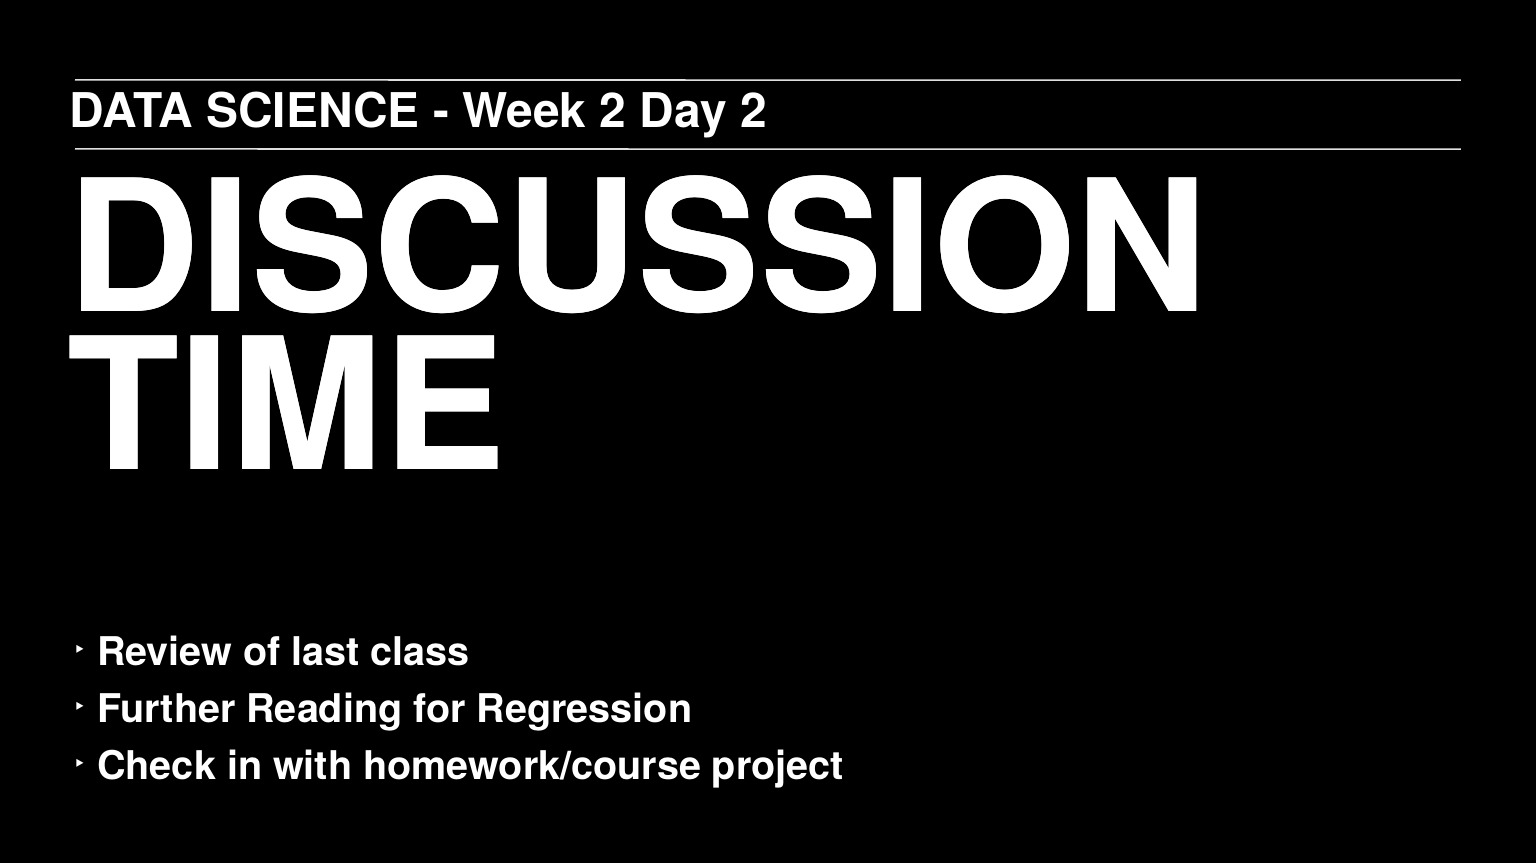

DATA SCIENCE - Week 2 Day 2

DISCUSSION TIME

DISCUSSION TIME

Review of last class
Further Reading for Regression
Check in with homework/course project